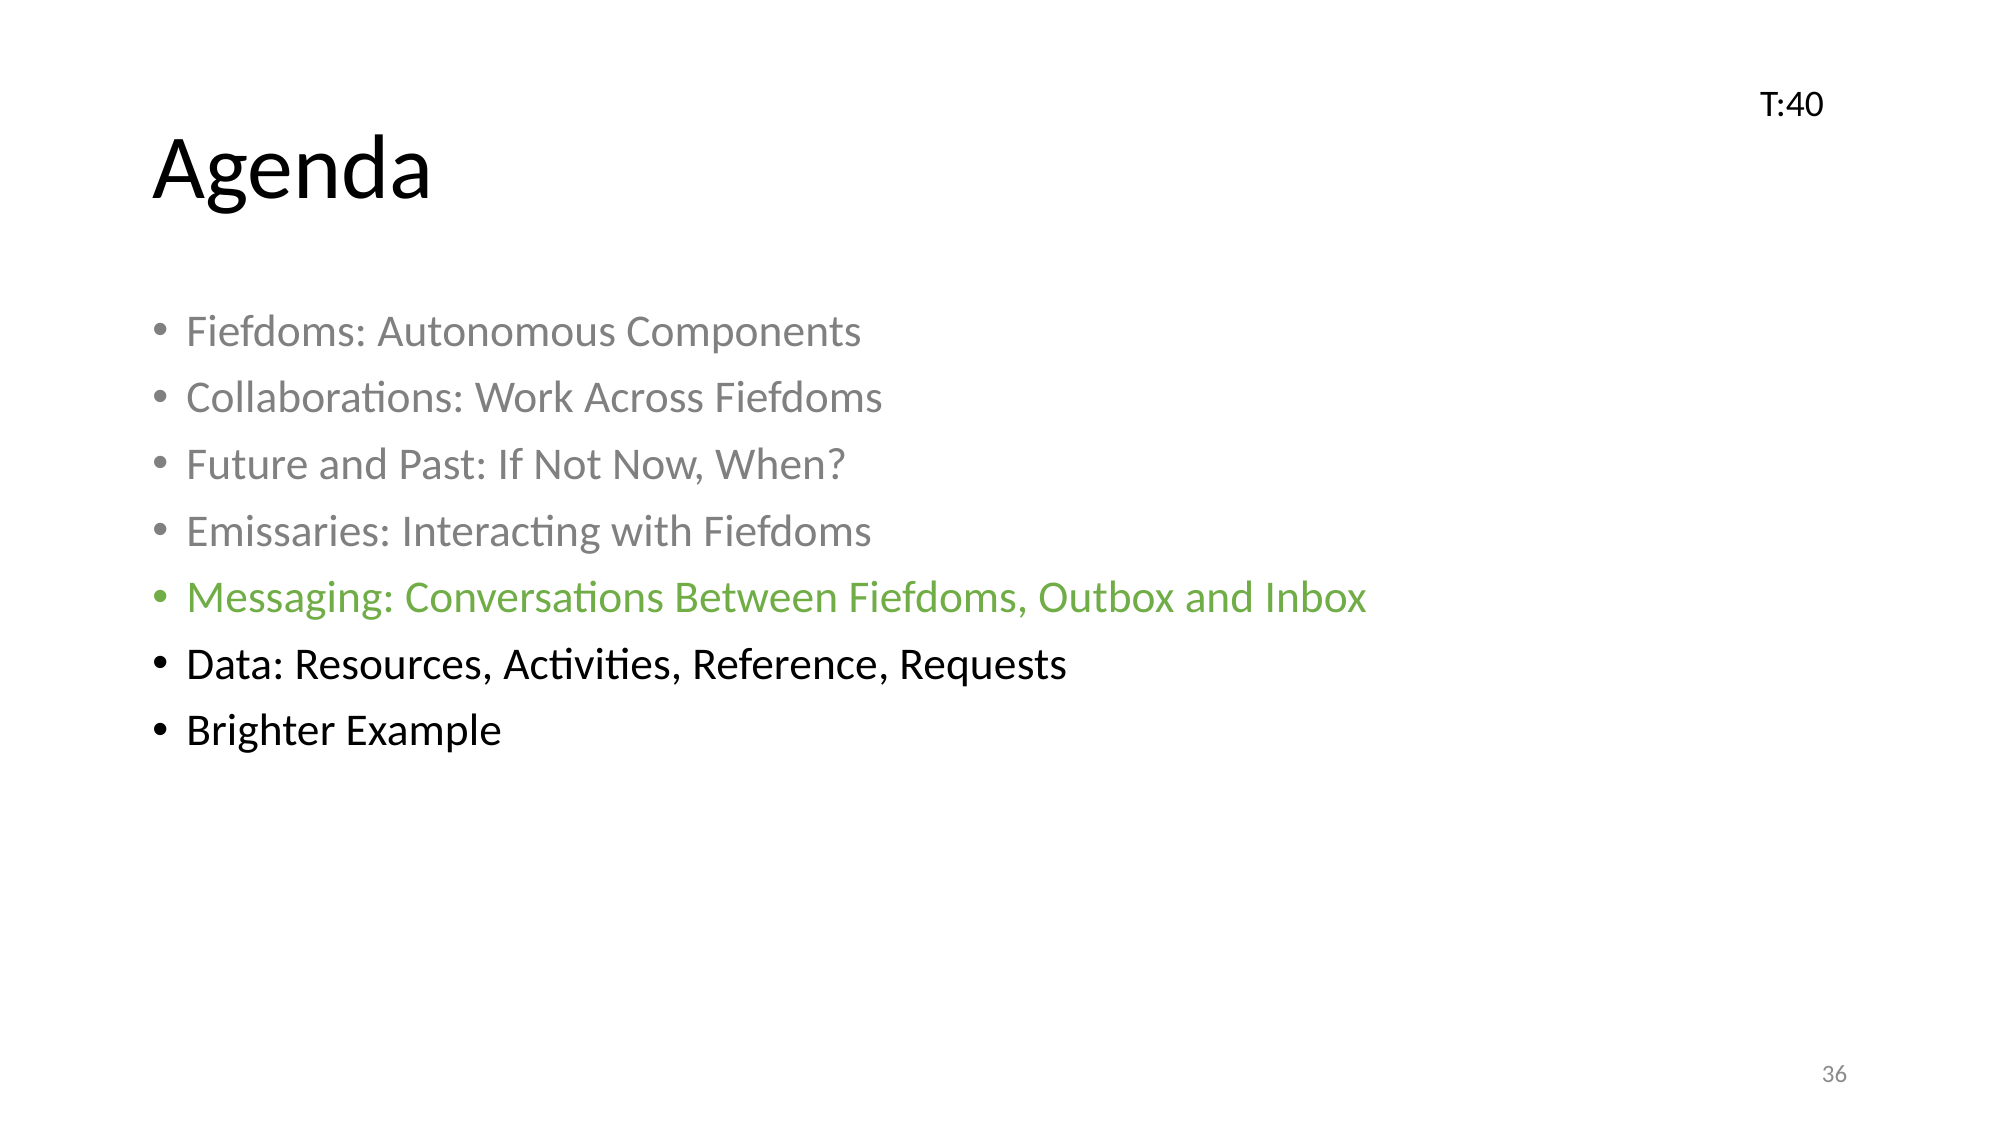

# Agenda
T:40
Fiefdoms: Autonomous Components
Collaborations: Work Across Fiefdoms
Future and Past: If Not Now, When?
Emissaries: Interacting with Fiefdoms
Messaging: Conversations Between Fiefdoms, Outbox and Inbox
Data: Resources, Activities, Reference, Requests
Brighter Example

36